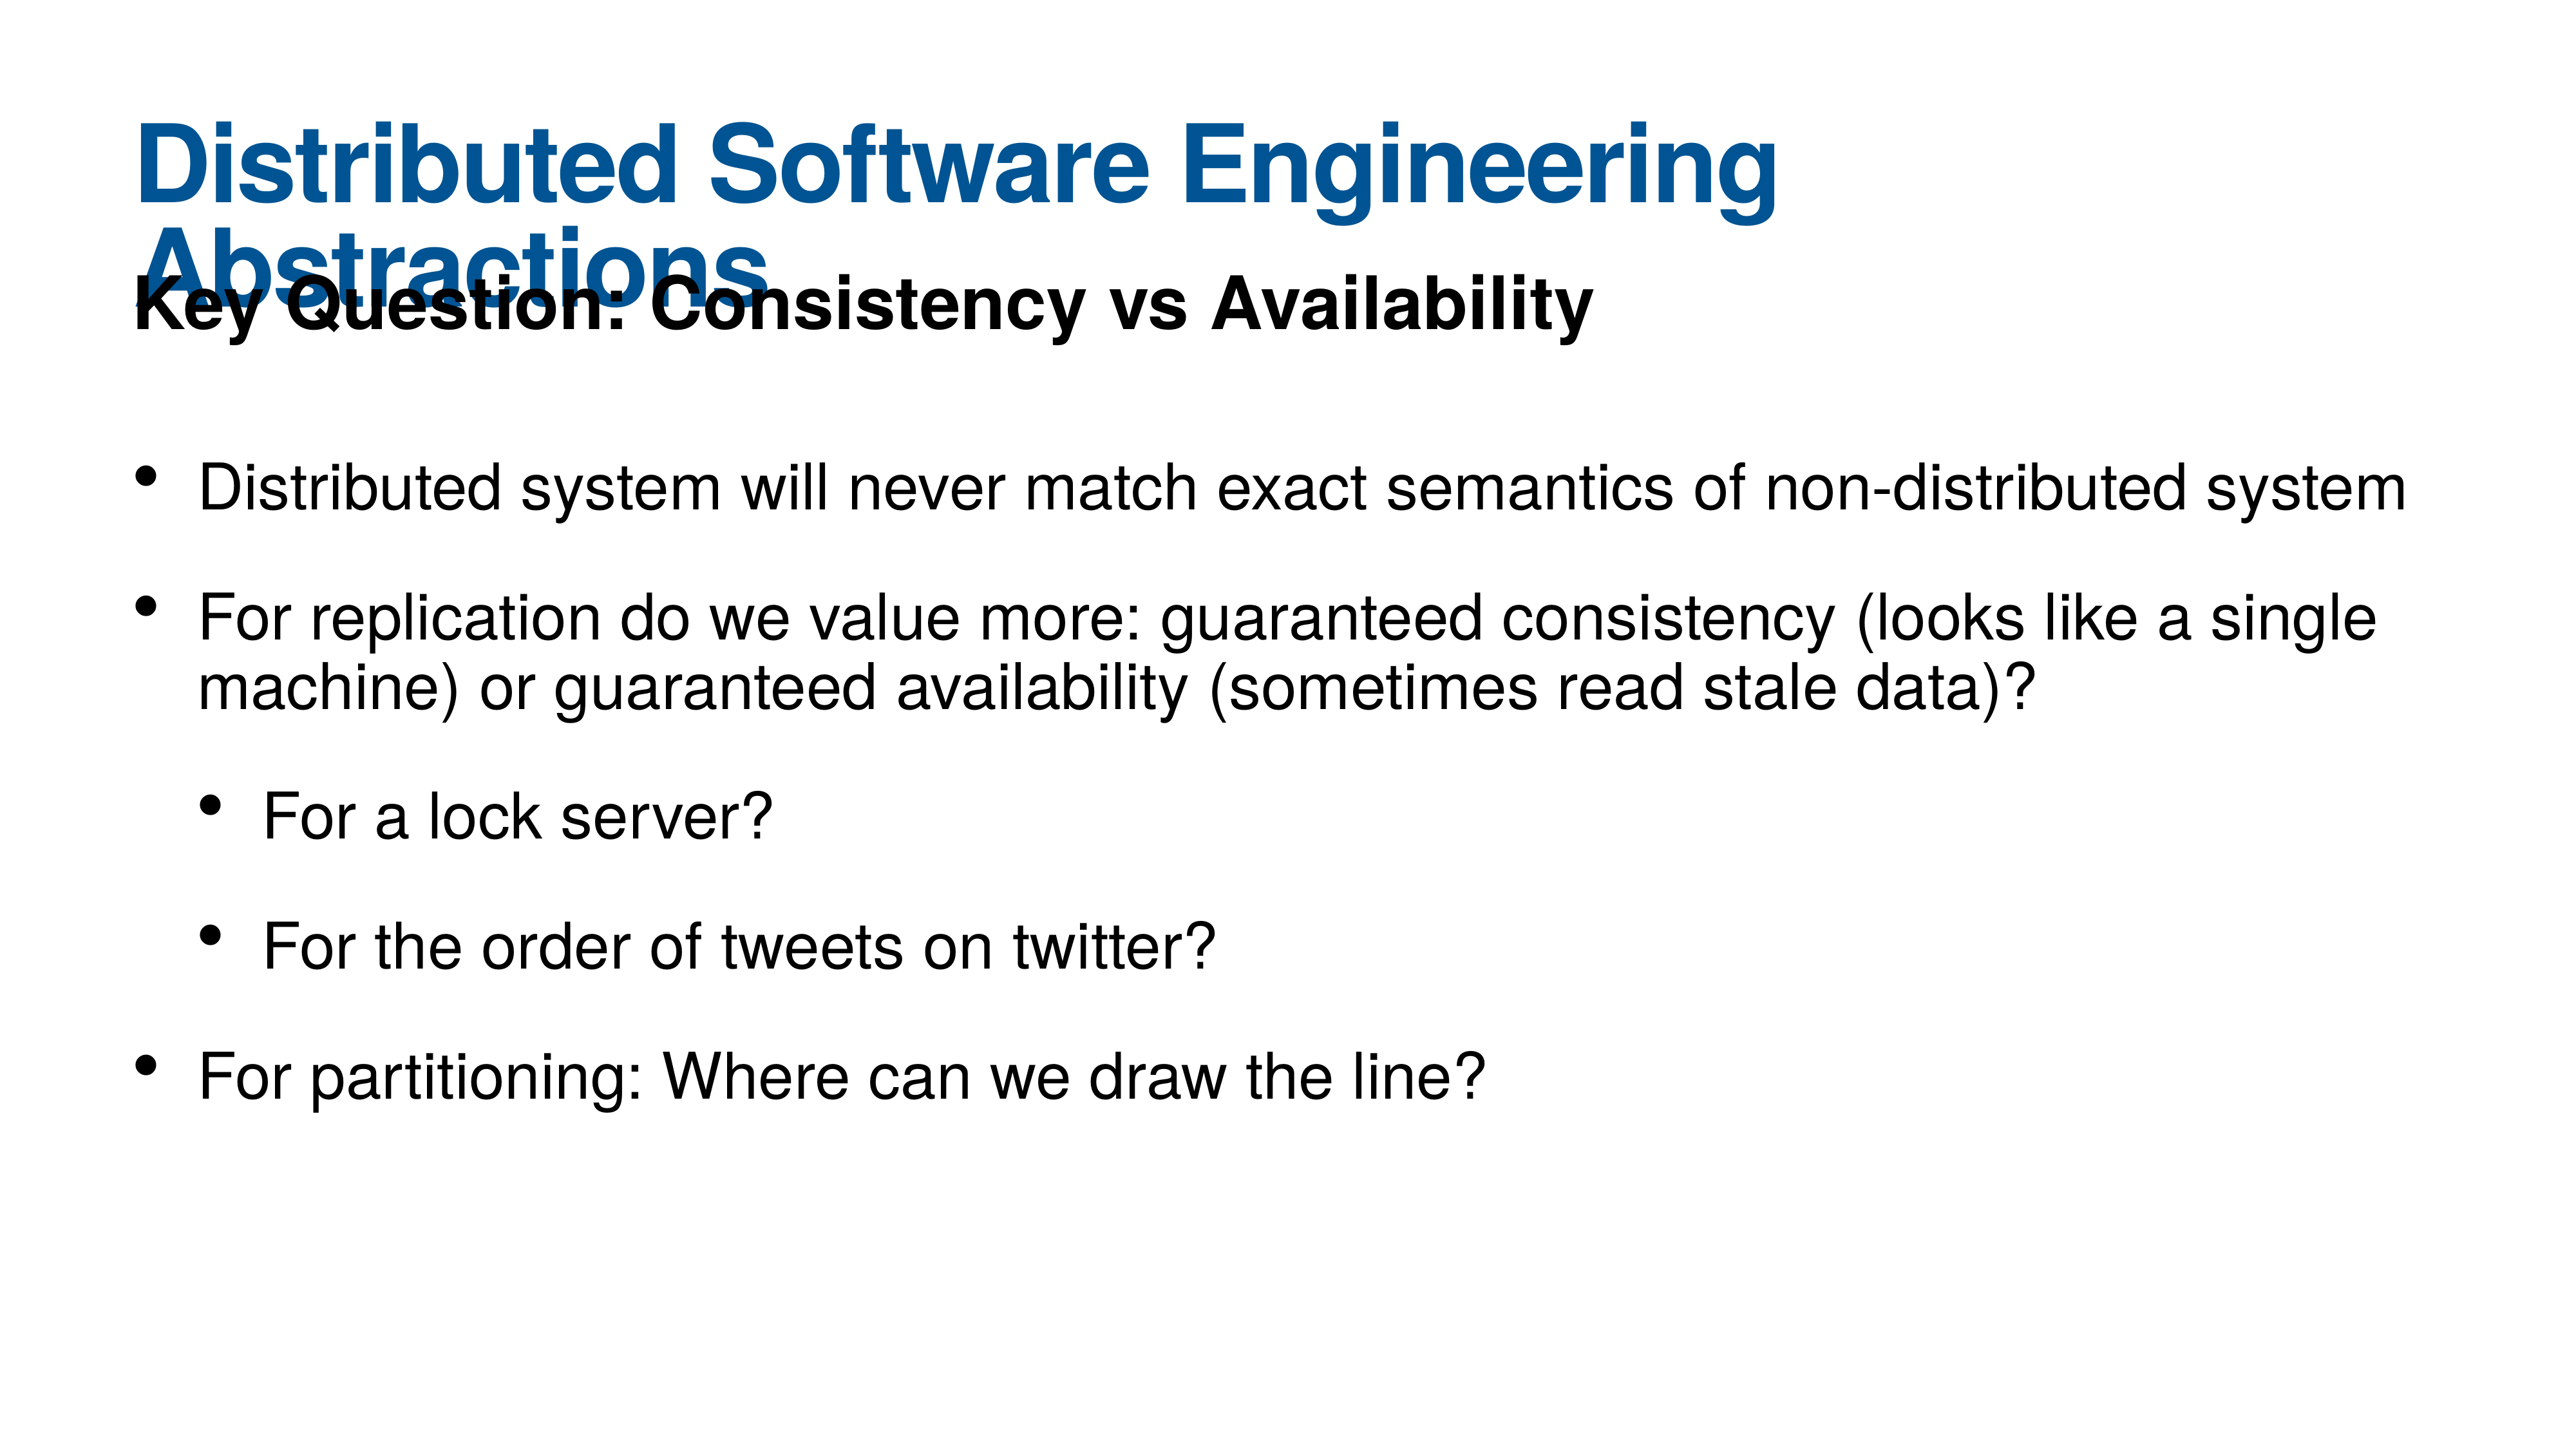

# Distributed Software Engineering Abstractions
Key Question: Consistency vs Availability
Distributed system will never match exact semantics of non-distributed system
For replication do we value more: guaranteed consistency (looks like a single machine) or guaranteed availability (sometimes read stale data)?
For a lock server?
For the order of tweets on twitter?
For partitioning: Where can we draw the line?